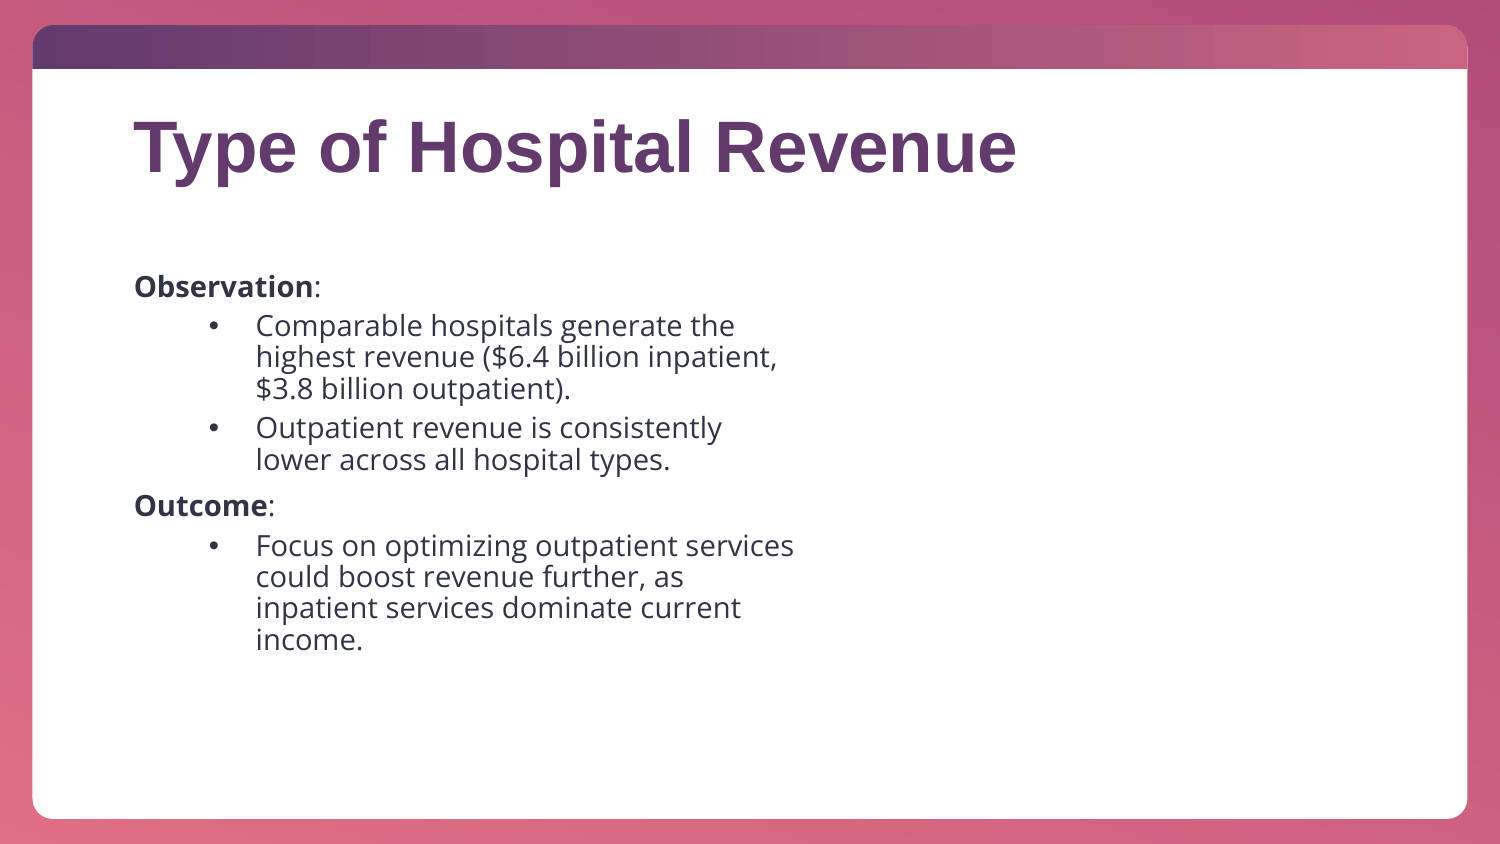

# Type of Hospital Revenue
Observation:
Comparable hospitals generate the highest revenue ($6.4 billion inpatient, $3.8 billion outpatient).
Outpatient revenue is consistently lower across all hospital types.
Outcome:
Focus on optimizing outpatient services could boost revenue further, as inpatient services dominate current income.